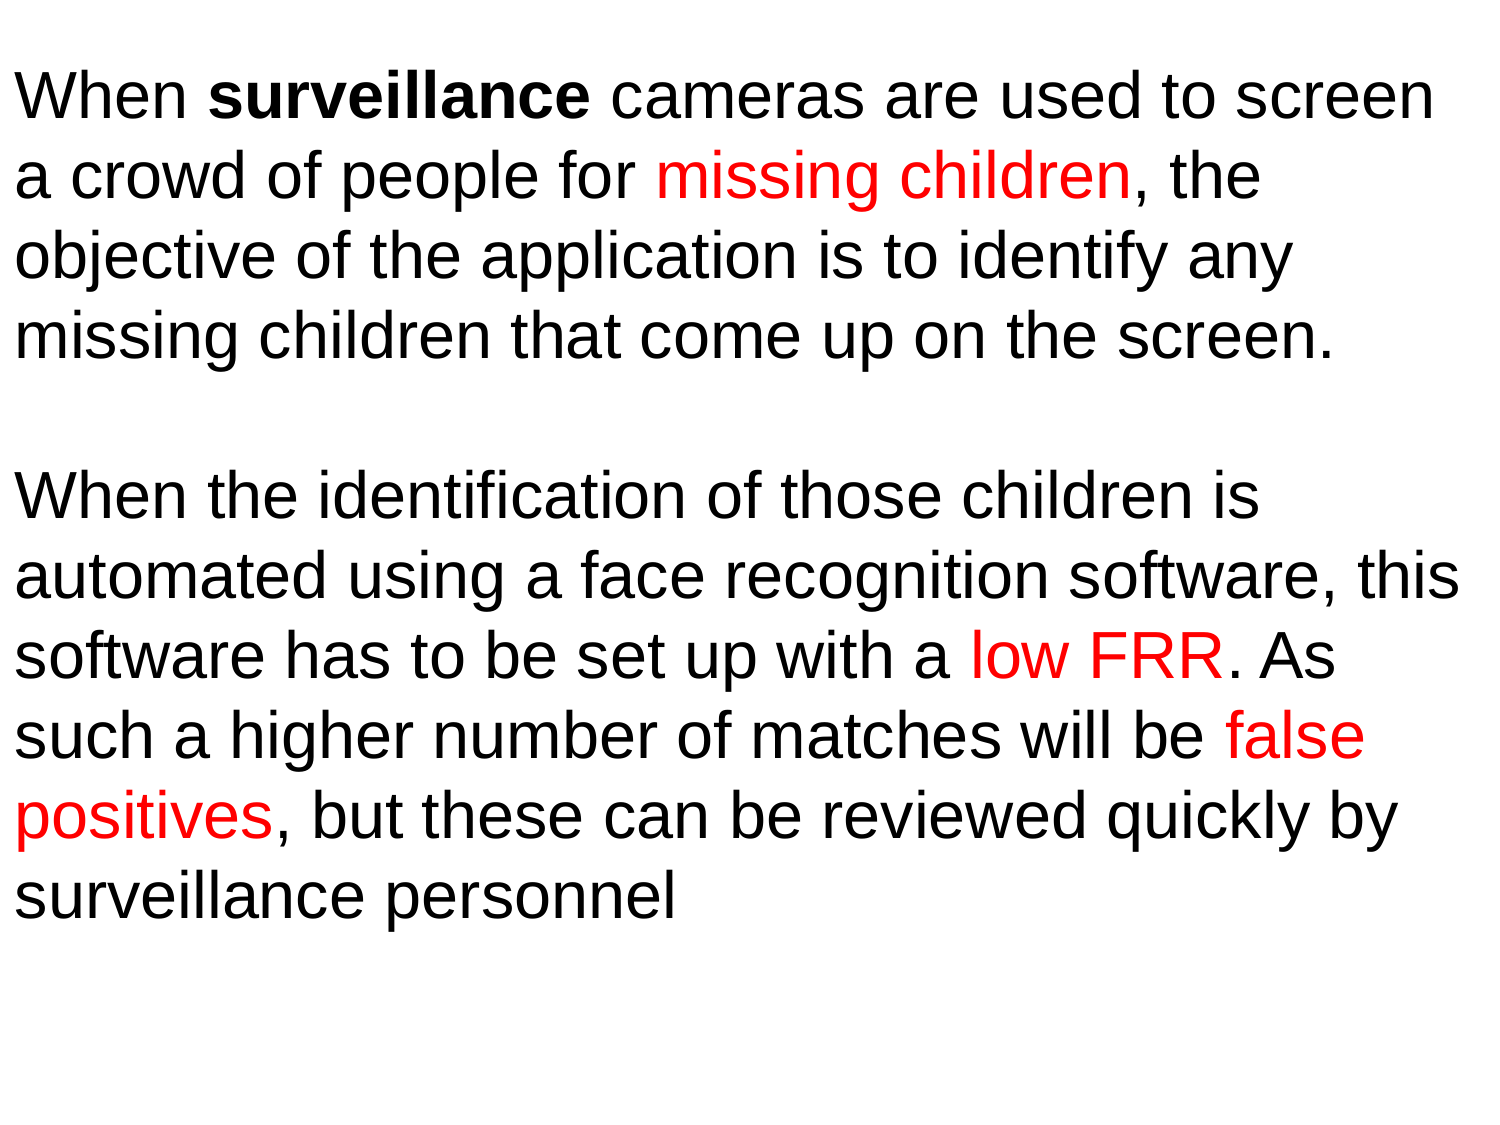

When surveillance cameras are used to screen a crowd of people for missing children, the objective of the application is to identify any missing children that come up on the screen.

When the identification of those children is automated using a face recognition software, this software has to be set up with a low FRR. As such a higher number of matches will be false positives, but these can be reviewed quickly by surveillance personnel